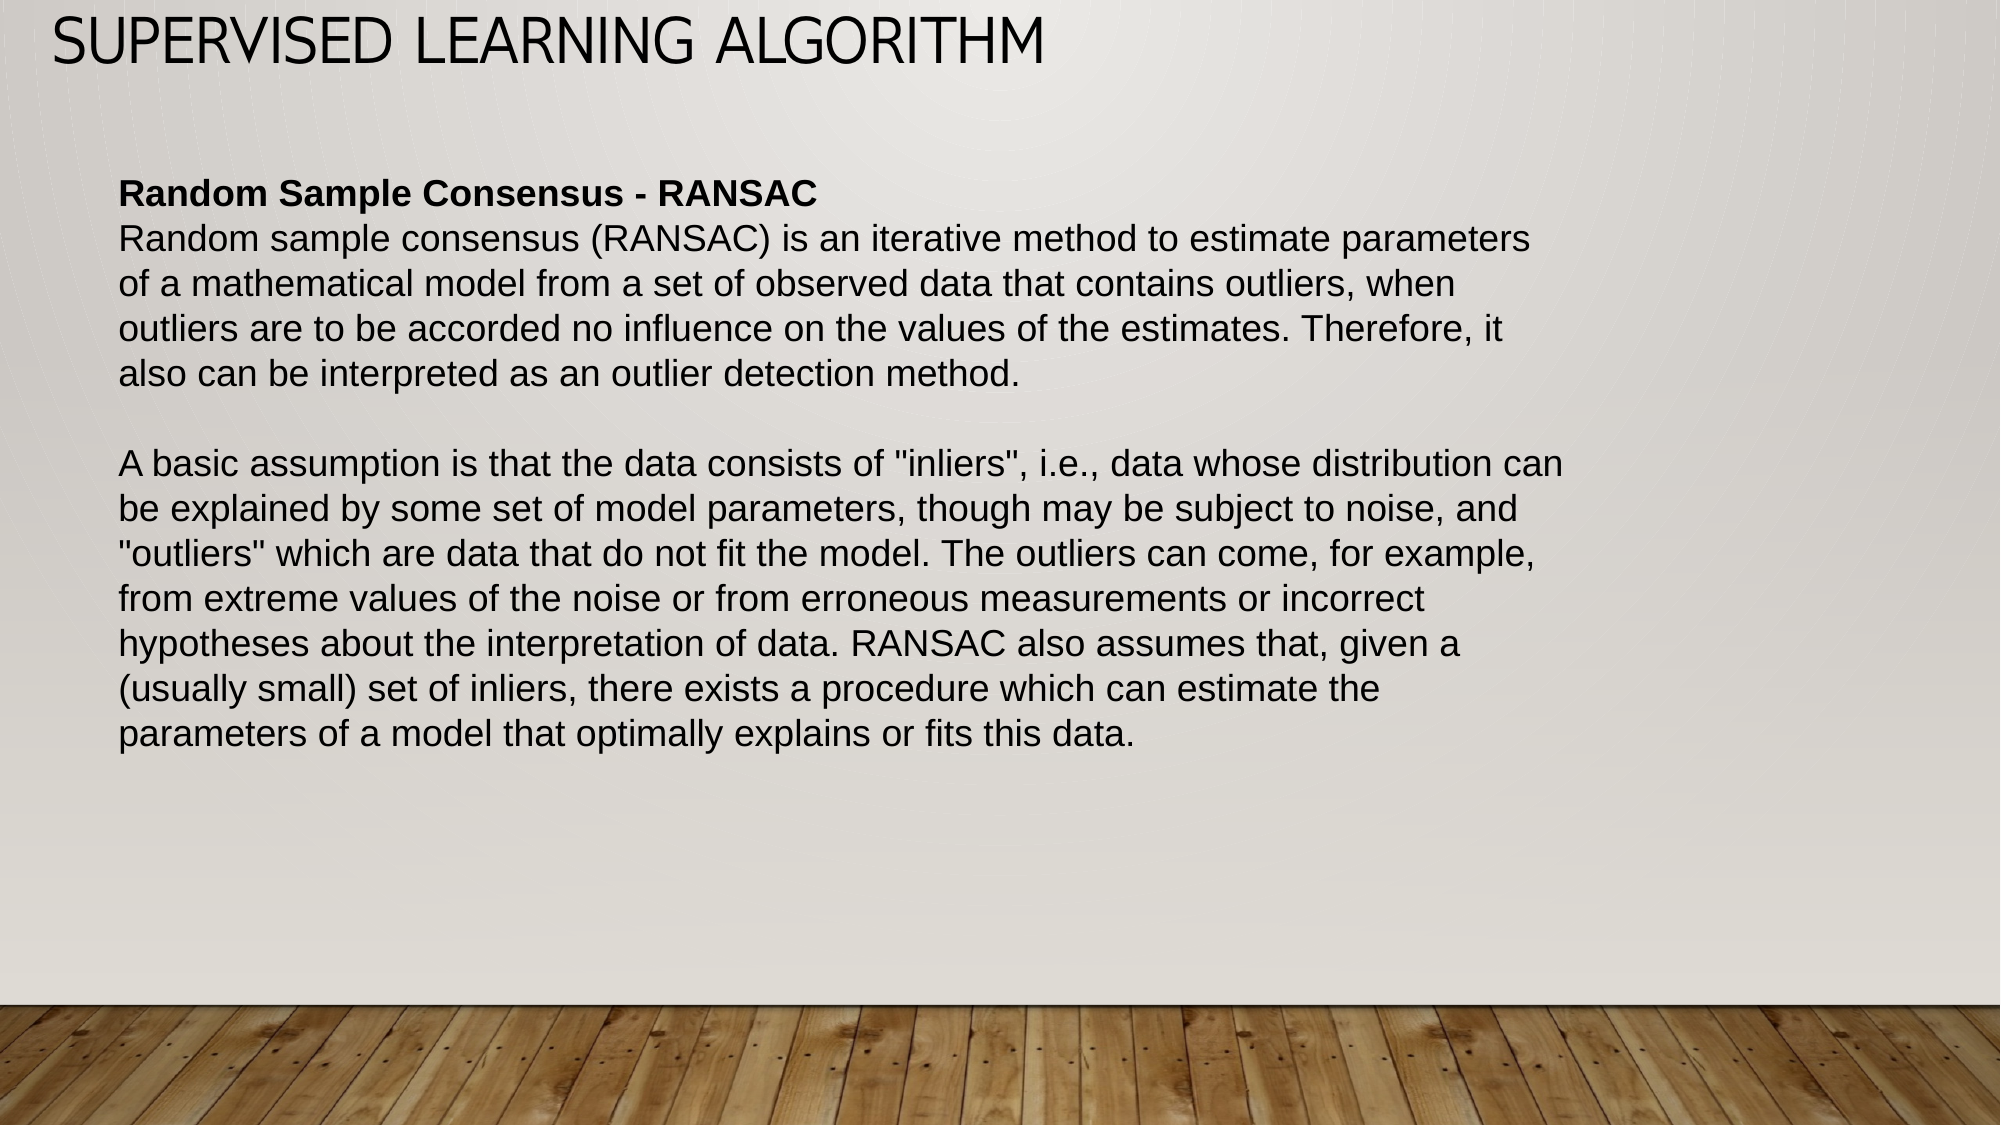

# Supervised Learning Algorithm
Random Sample Consensus - RANSAC
Random sample consensus (RANSAC) is an iterative method to estimate parameters of a mathematical model from a set of observed data that contains outliers, when outliers are to be accorded no influence on the values of the estimates. Therefore, it also can be interpreted as an outlier detection method.

A basic assumption is that the data consists of "inliers", i.e., data whose distribution can be explained by some set of model parameters, though may be subject to noise, and "outliers" which are data that do not fit the model. The outliers can come, for example, from extreme values of the noise or from erroneous measurements or incorrect hypotheses about the interpretation of data. RANSAC also assumes that, given a (usually small) set of inliers, there exists a procedure which can estimate the parameters of a model that optimally explains or fits this data.